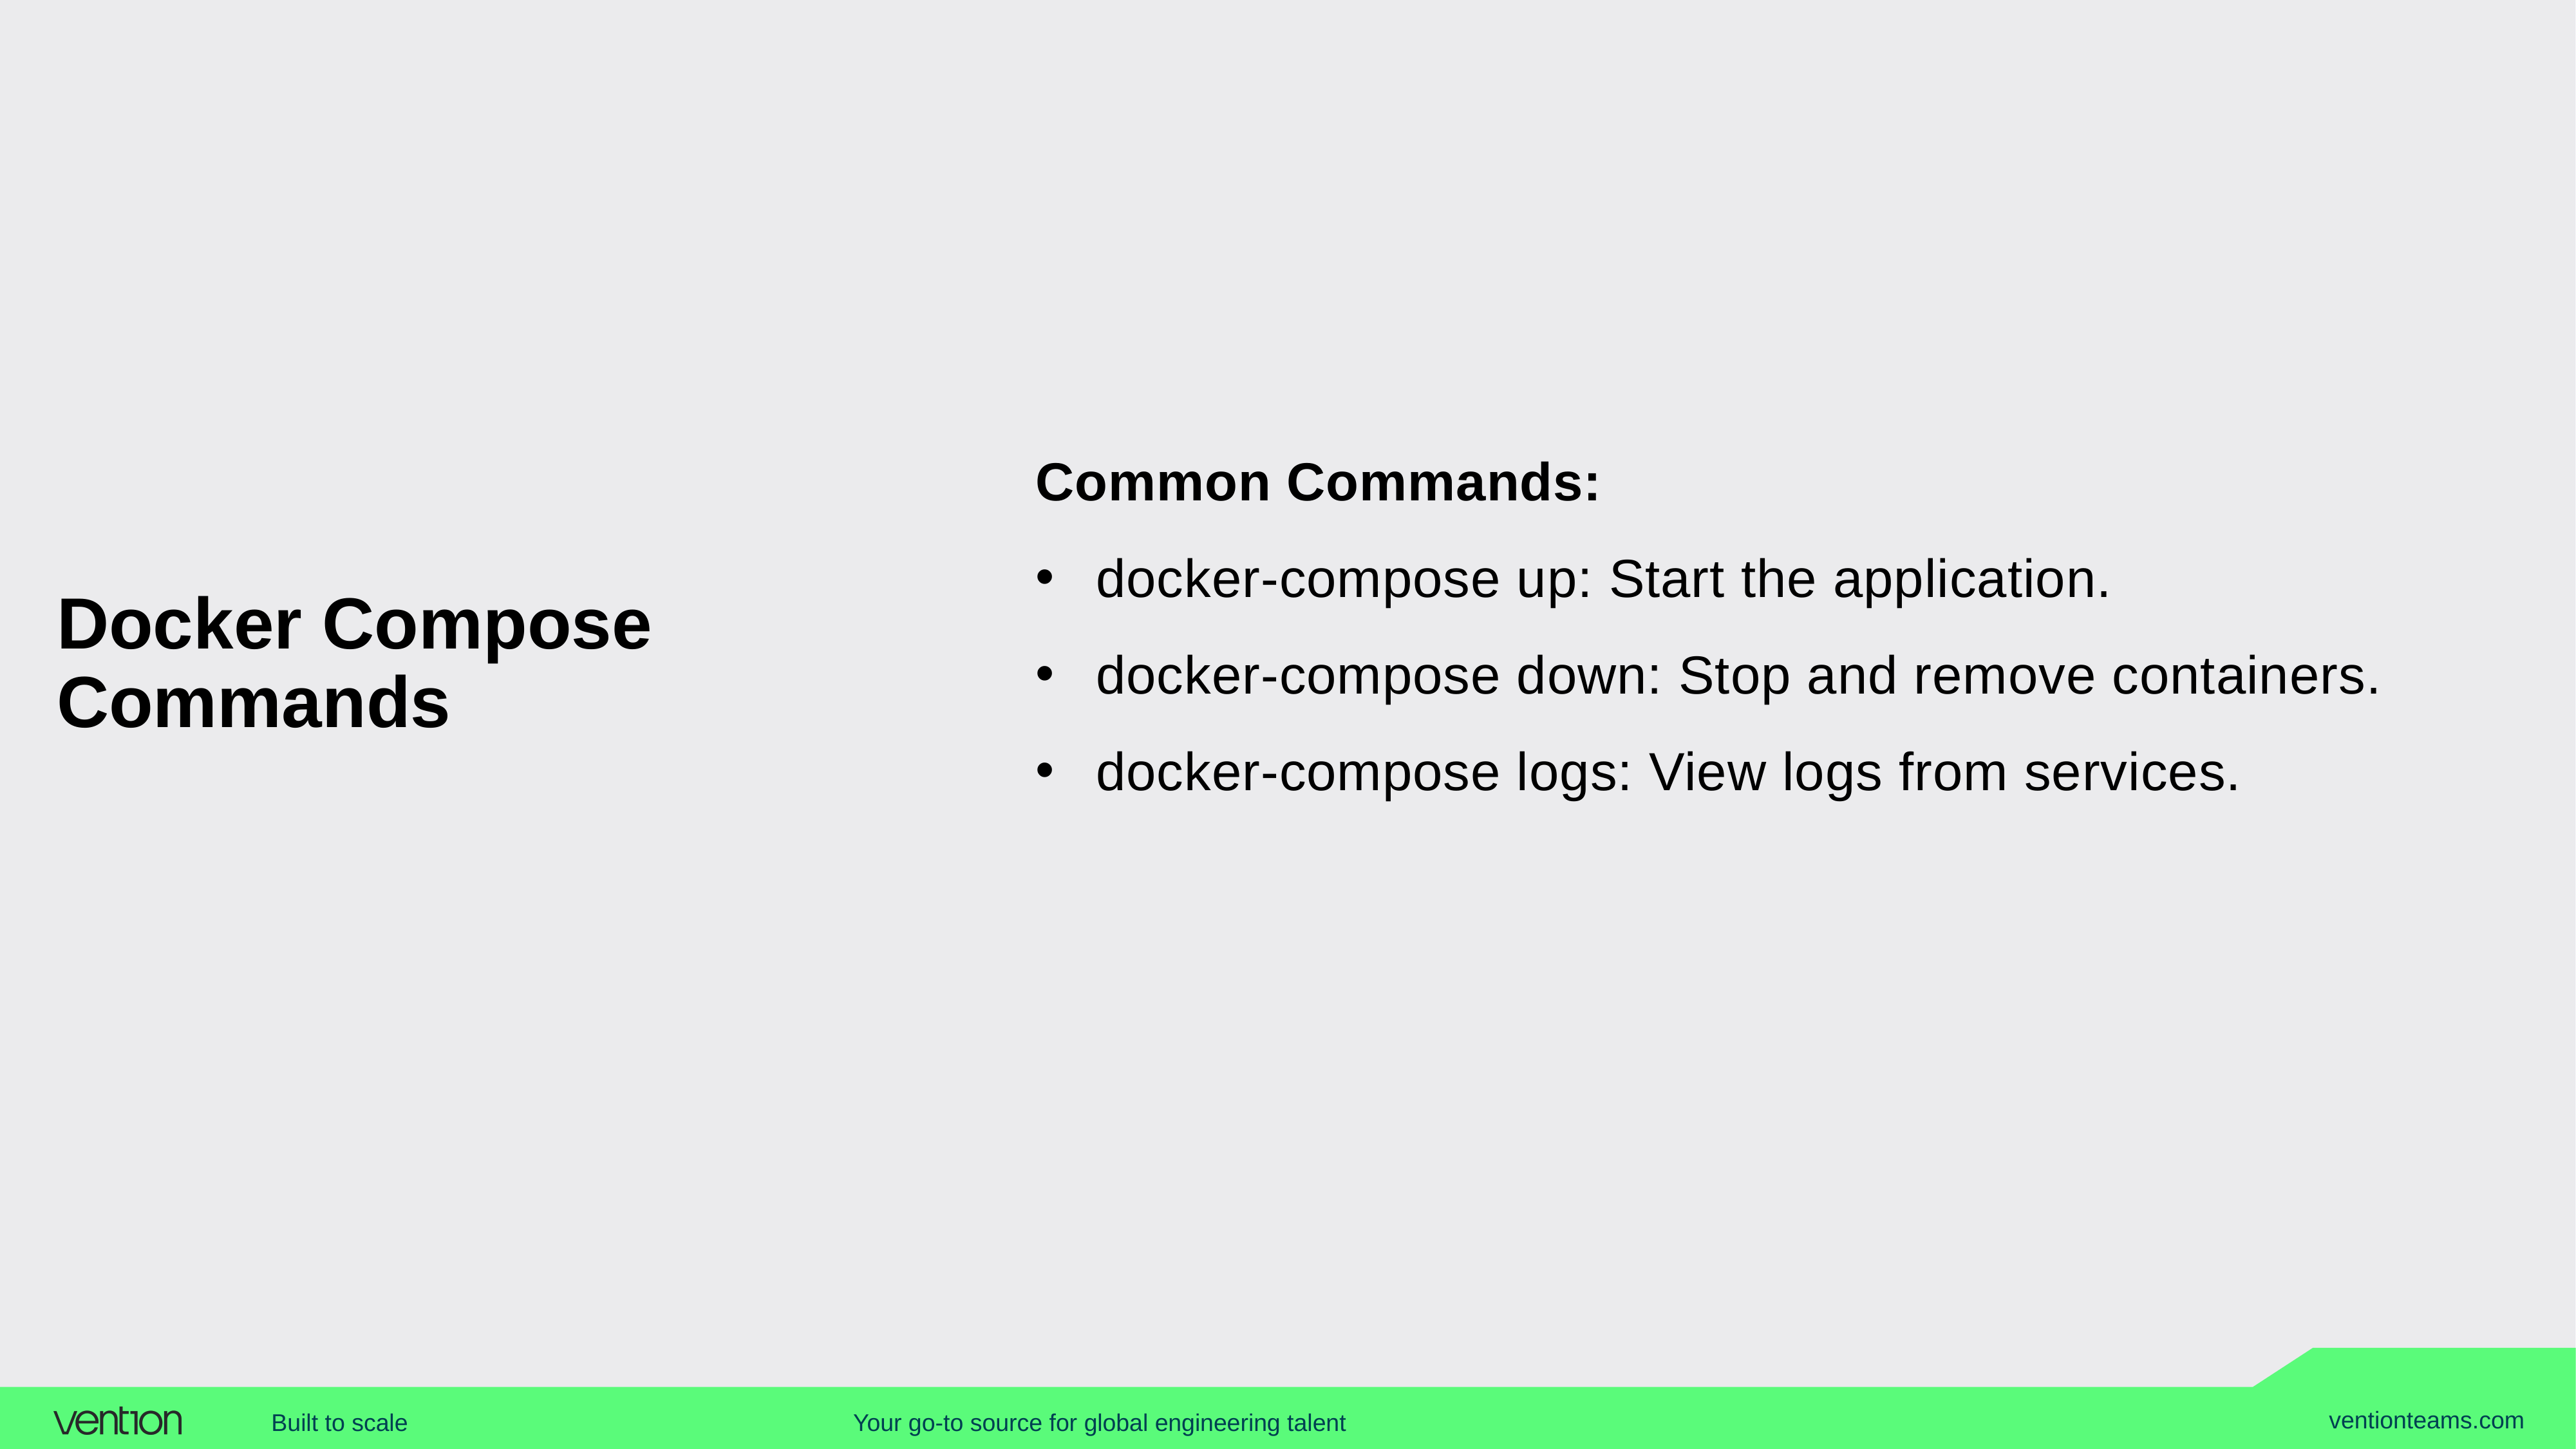

Common Commands:
docker-compose up: Start the application.
docker-compose down: Stop and remove containers.
docker-compose logs: View logs from services.

# Docker Compose Commands